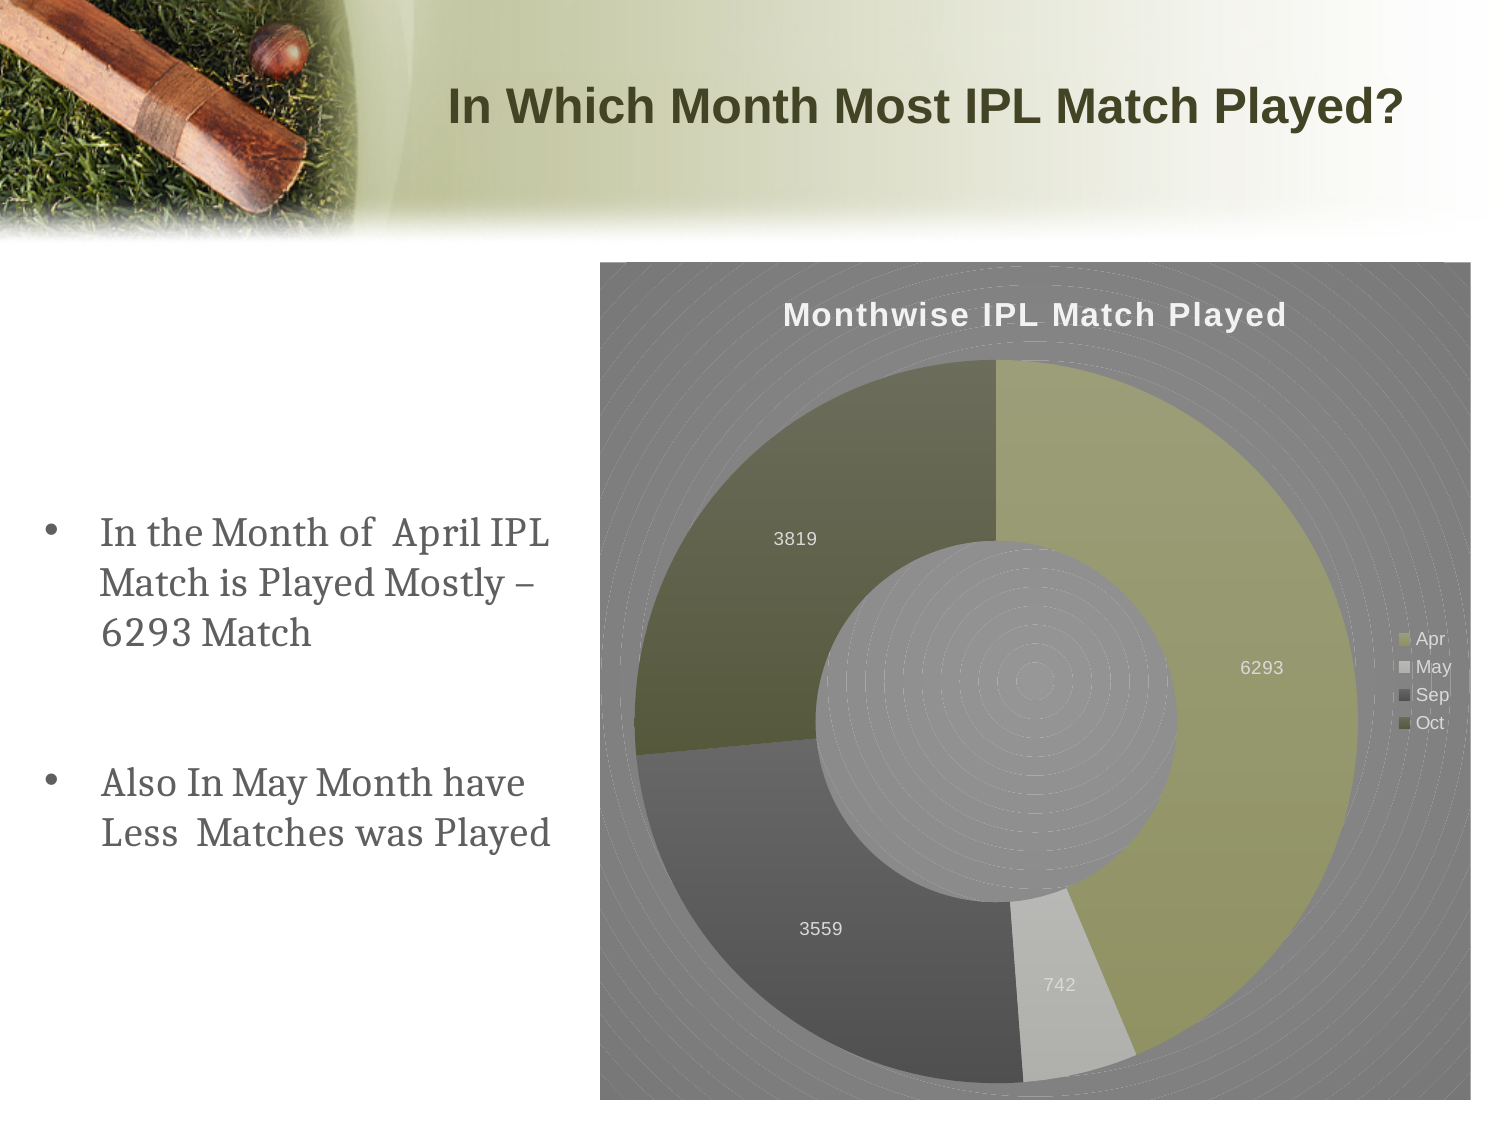

# In Which Month Most IPL Match Played?

### Chart: Monthwise IPL Match Played

| Category | Total |
|---|---|
| Apr | 6293.0 |
| May | 742.0 |
| Sep | 3559.0 |
| Oct | 3819.0 |
In the Month of  April IPL Match is Played Mostly – 6293 Match

Also In May Month have Less  Matches was Played